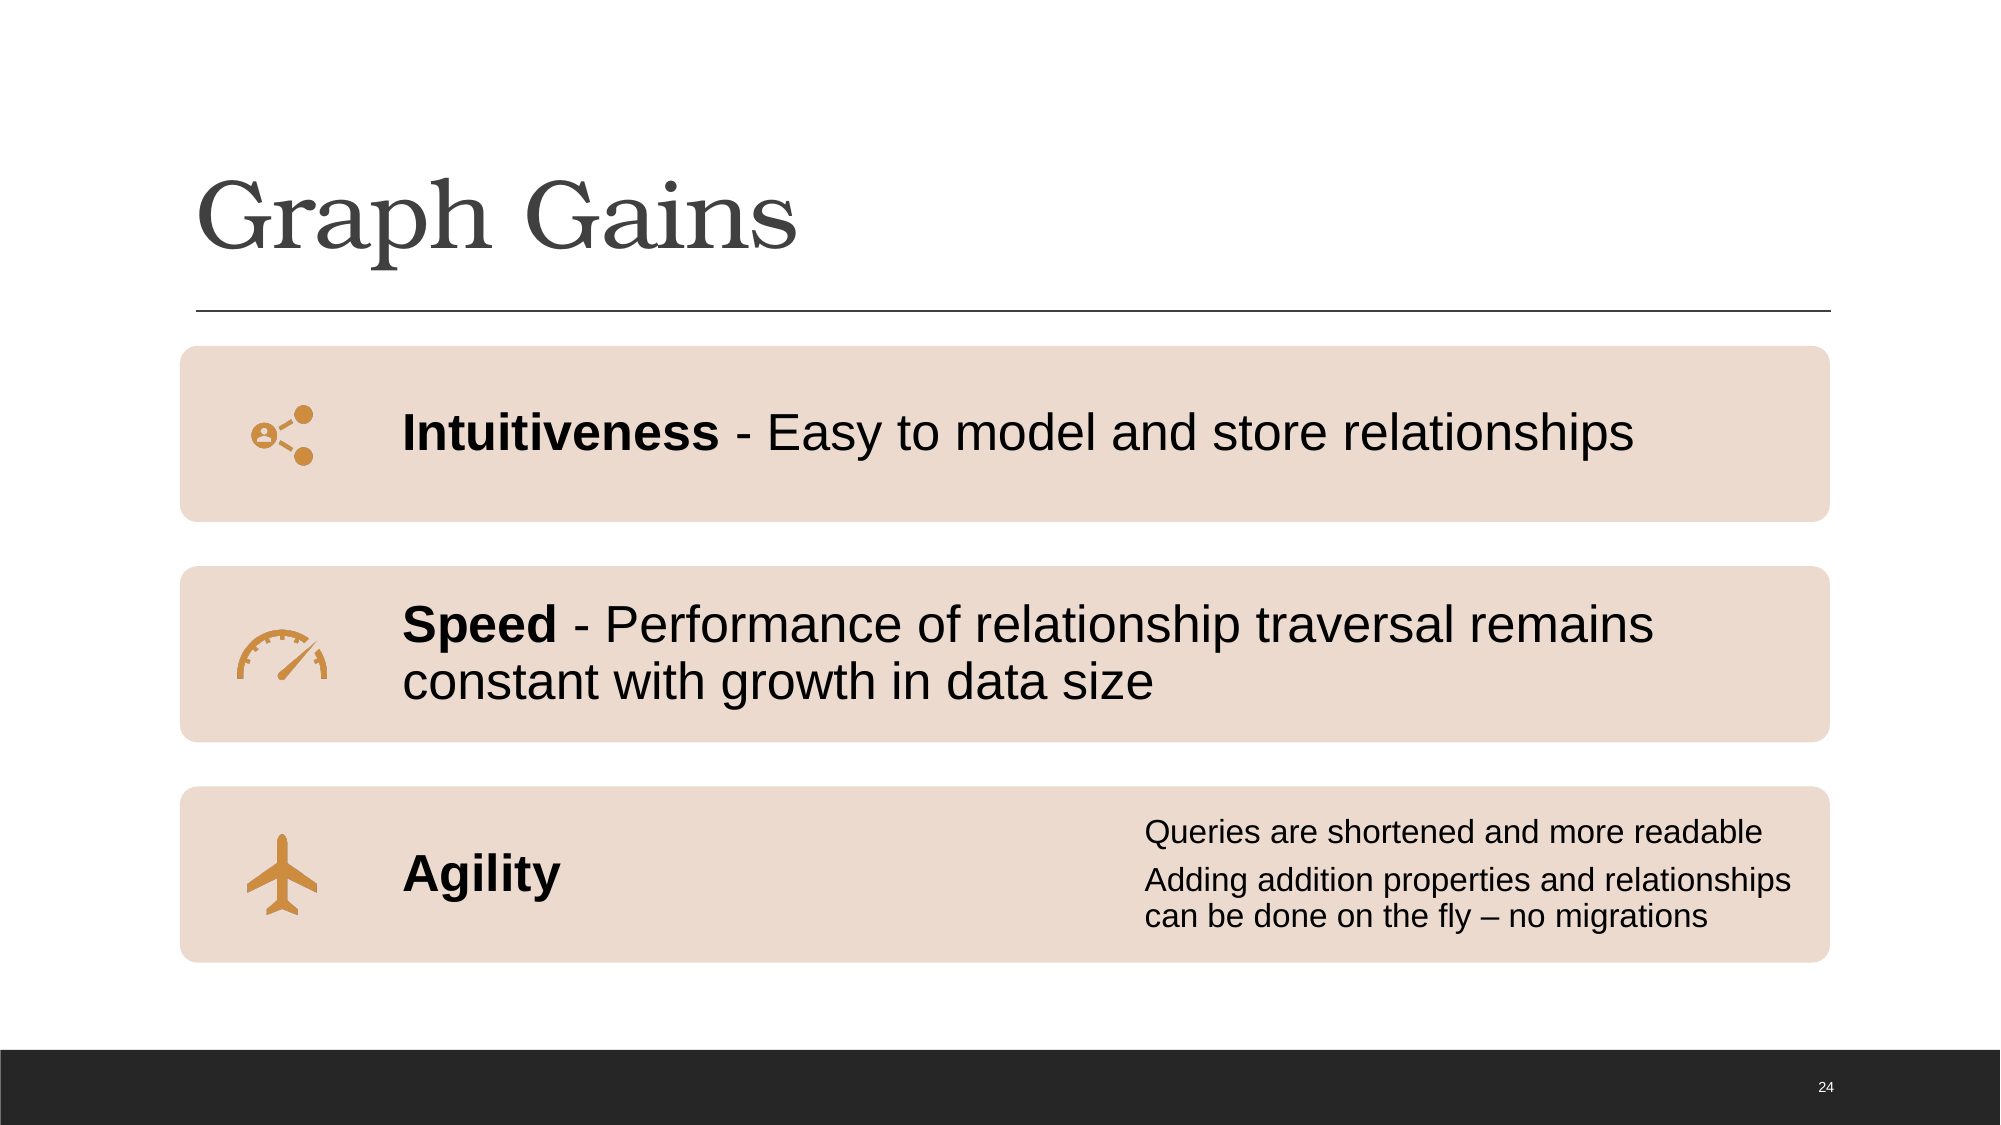

# Graph Gains
Intuitiveness - Easy to model and store relationships
Speed - Performance of relationship traversal remains constant with growth in data size
Agility
Queries are shortened and more readable
Adding addition properties and relationships can be done on the fly – no migrations
24